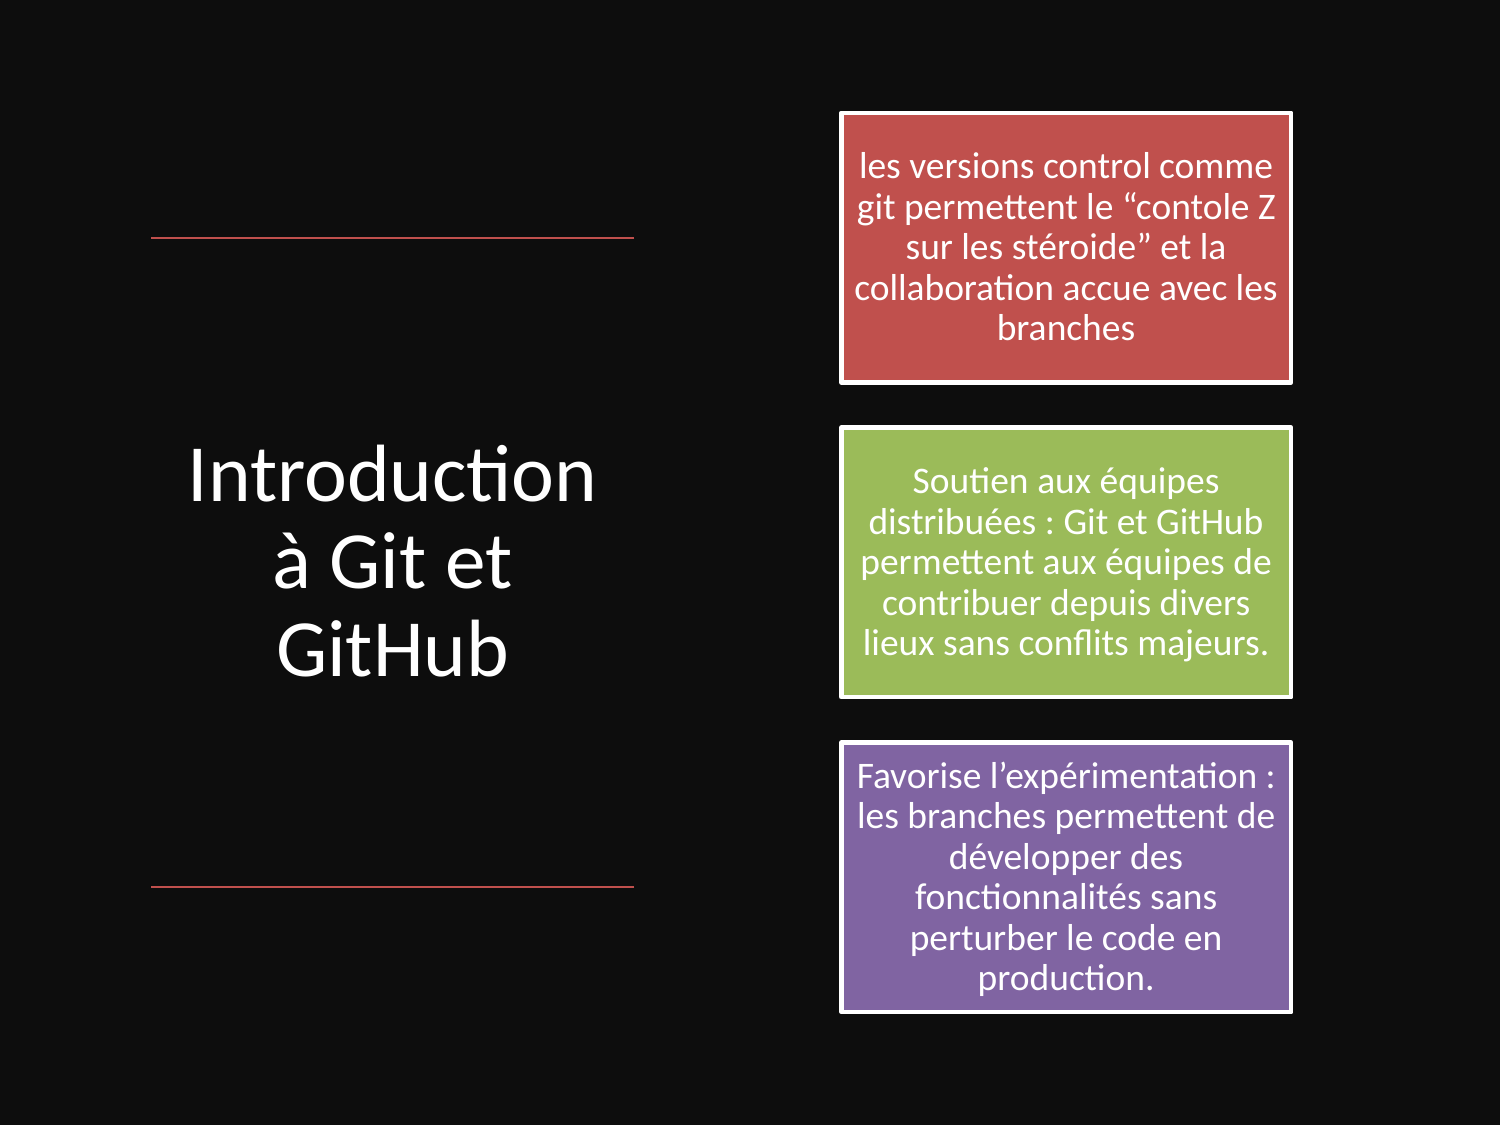

les versions control comme git permettent le “contole Z sur les stéroide” et la collaboration accue avec les branches
Soutien aux équipes distribuées : Git et GitHub permettent aux équipes de contribuer depuis divers lieux sans conflits majeurs.
Favorise l’expérimentation : les branches permettent de développer des fonctionnalités sans perturber le code en production.
# Introduction à Git et GitHub